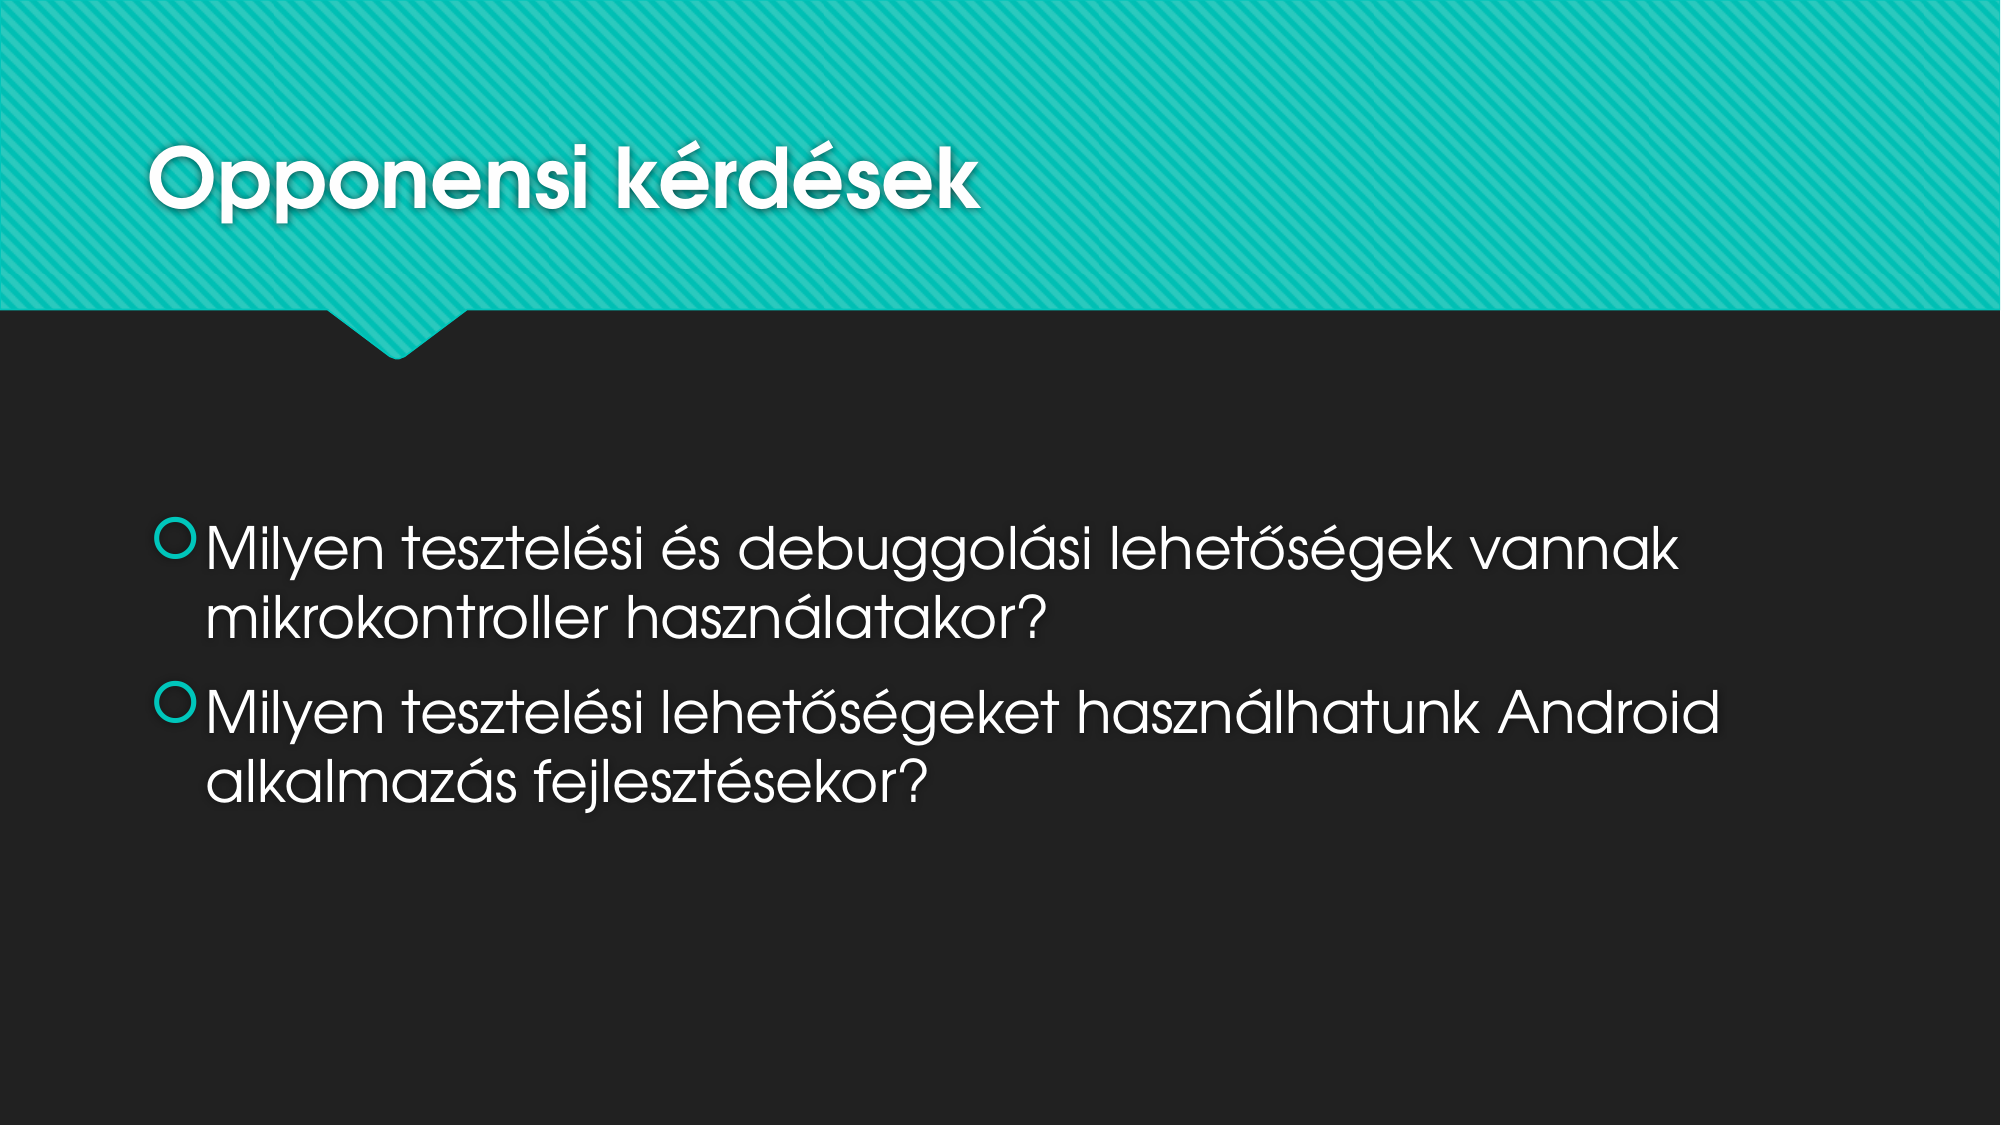

# Opponensi kérdések
Milyen tesztelési és debuggolási lehetőségek vannak mikrokontroller használatakor?
Milyen tesztelési lehetőségeket használhatunk Android alkalmazás fejlesztésekor?